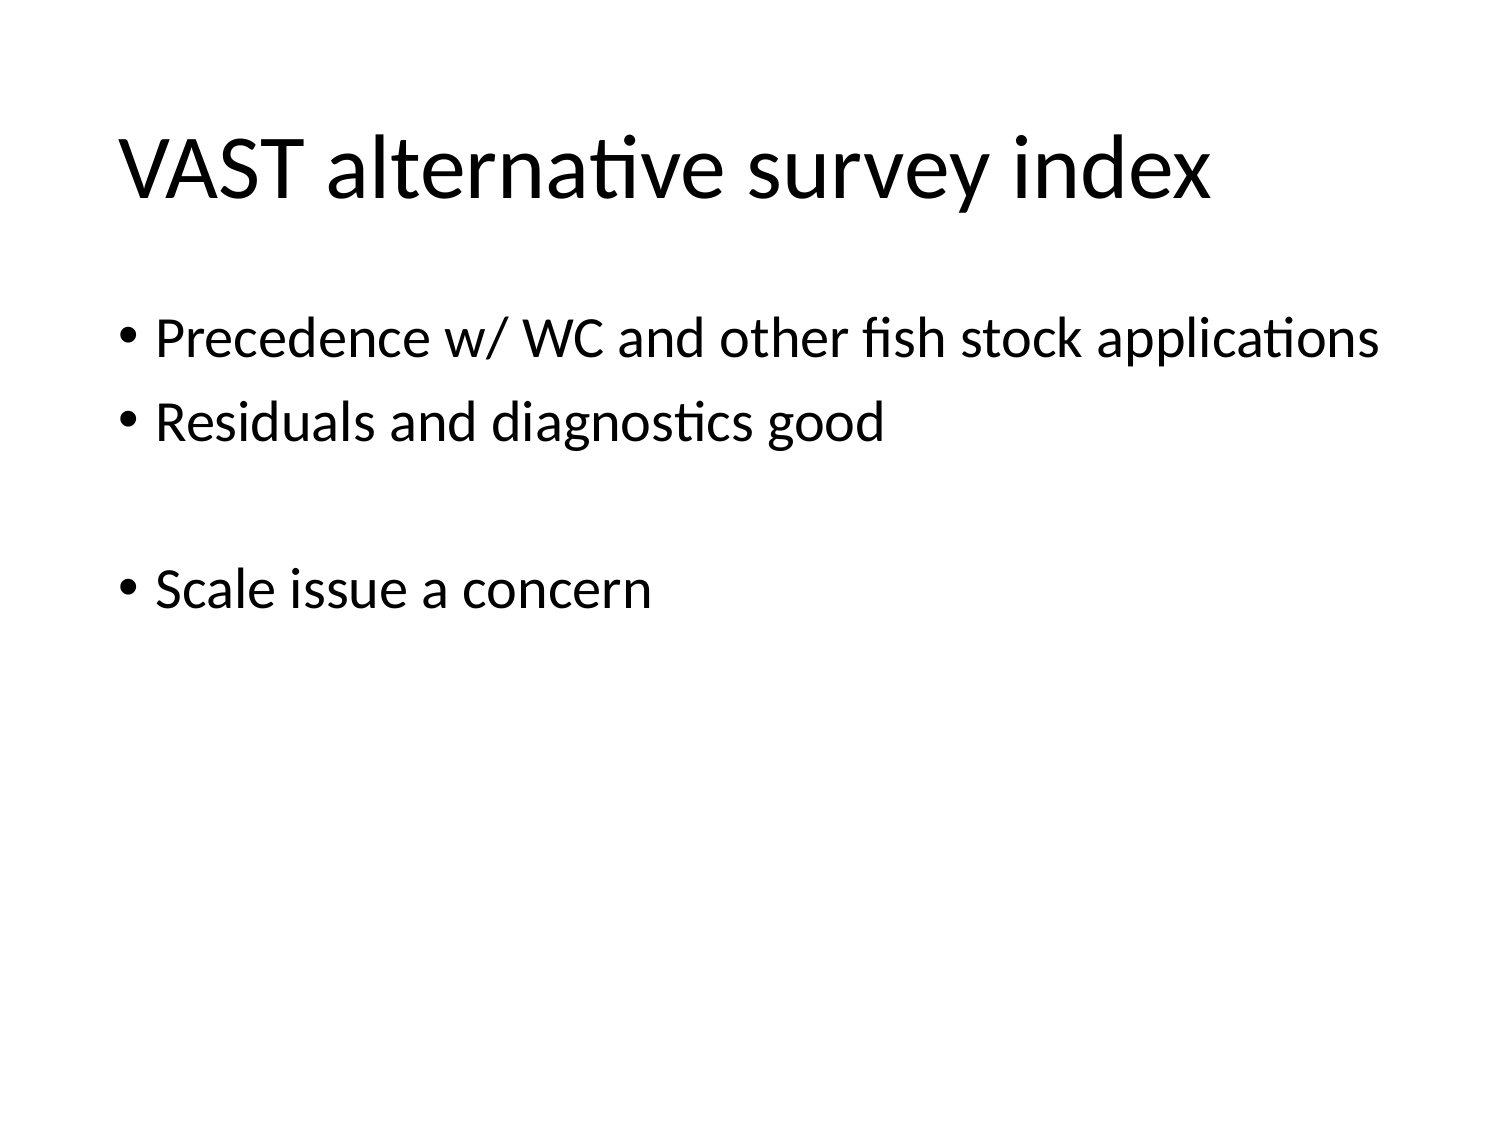

# VAST alternative survey index
Precedence w/ WC and other fish stock applications
Residuals and diagnostics good

Scale issue a concern